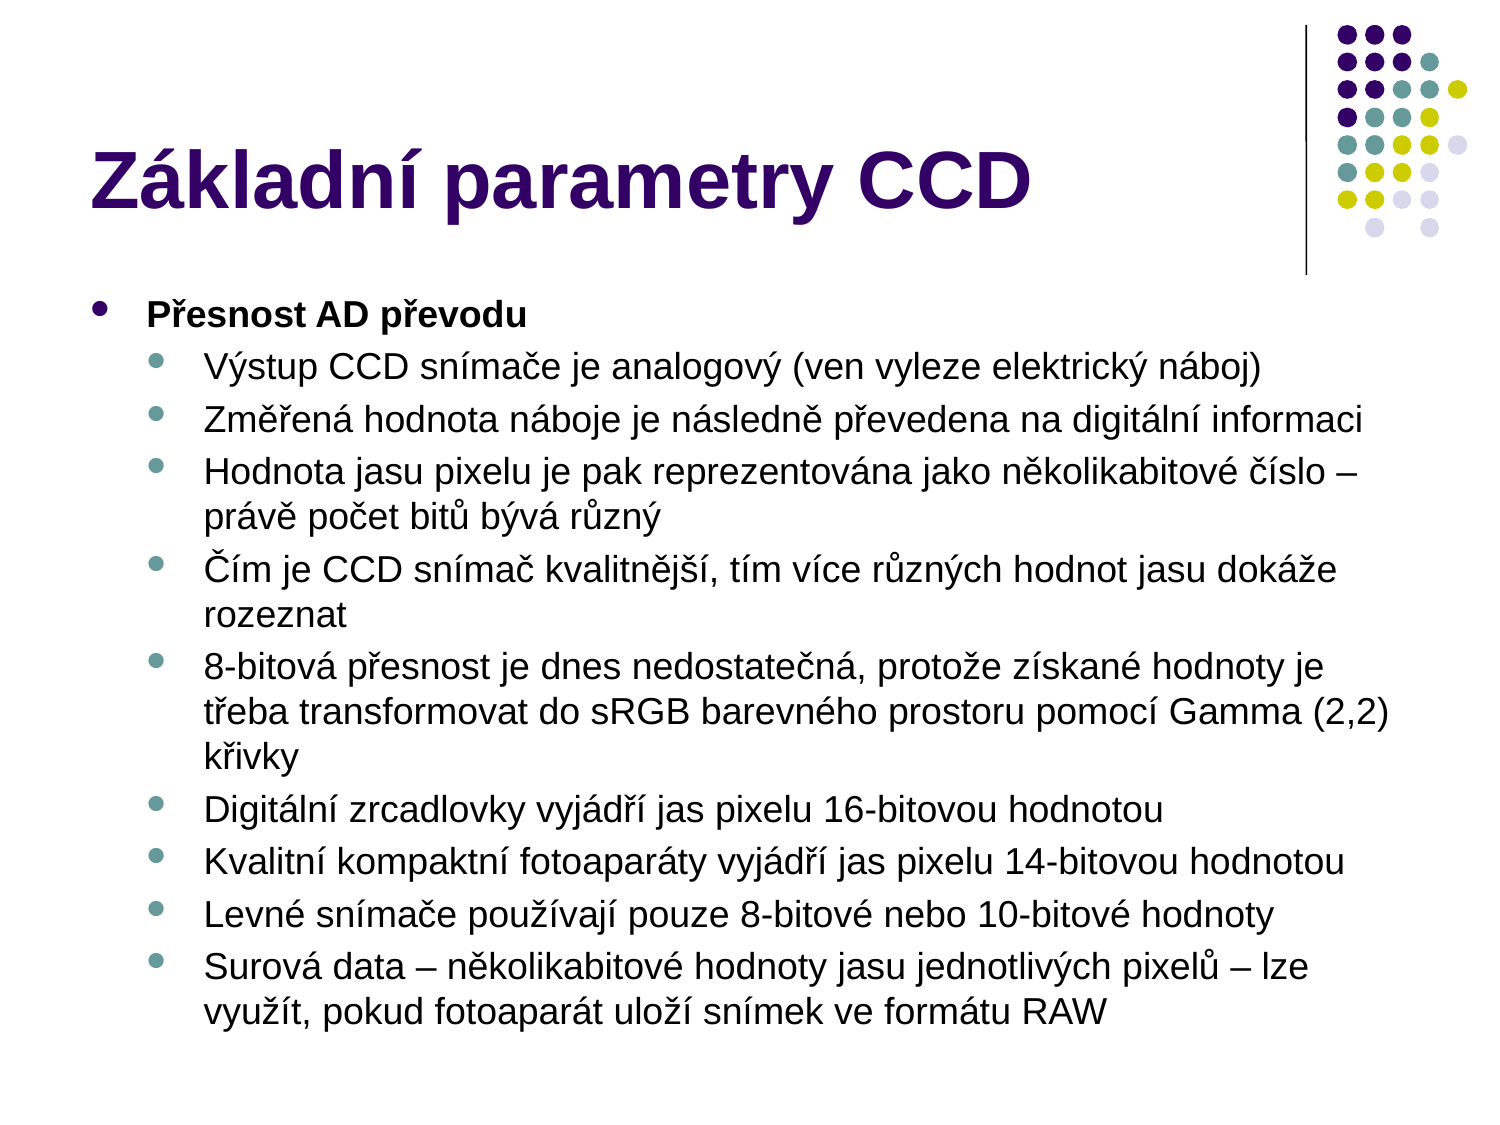

# Základní parametry CCD
Přesnost AD převodu
Výstup CCD snímače je analogový (ven vyleze elektrický náboj)
Změřená hodnota náboje je následně převedena na digitální informaci
Hodnota jasu pixelu je pak reprezentována jako několikabitové číslo – právě počet bitů bývá různý
Čím je CCD snímač kvalitnější, tím více různých hodnot jasu dokáže rozeznat
8-bitová přesnost je dnes nedostatečná, protože získané hodnoty je třeba transformovat do sRGB barevného prostoru pomocí Gamma (2,2) křivky
Digitální zrcadlovky vyjádří jas pixelu 16-bitovou hodnotou
Kvalitní kompaktní fotoaparáty vyjádří jas pixelu 14-bitovou hodnotou
Levné snímače používají pouze 8-bitové nebo 10-bitové hodnoty
Surová data – několikabitové hodnoty jasu jednotlivých pixelů – lze využít, pokud fotoaparát uloží snímek ve formátu RAW